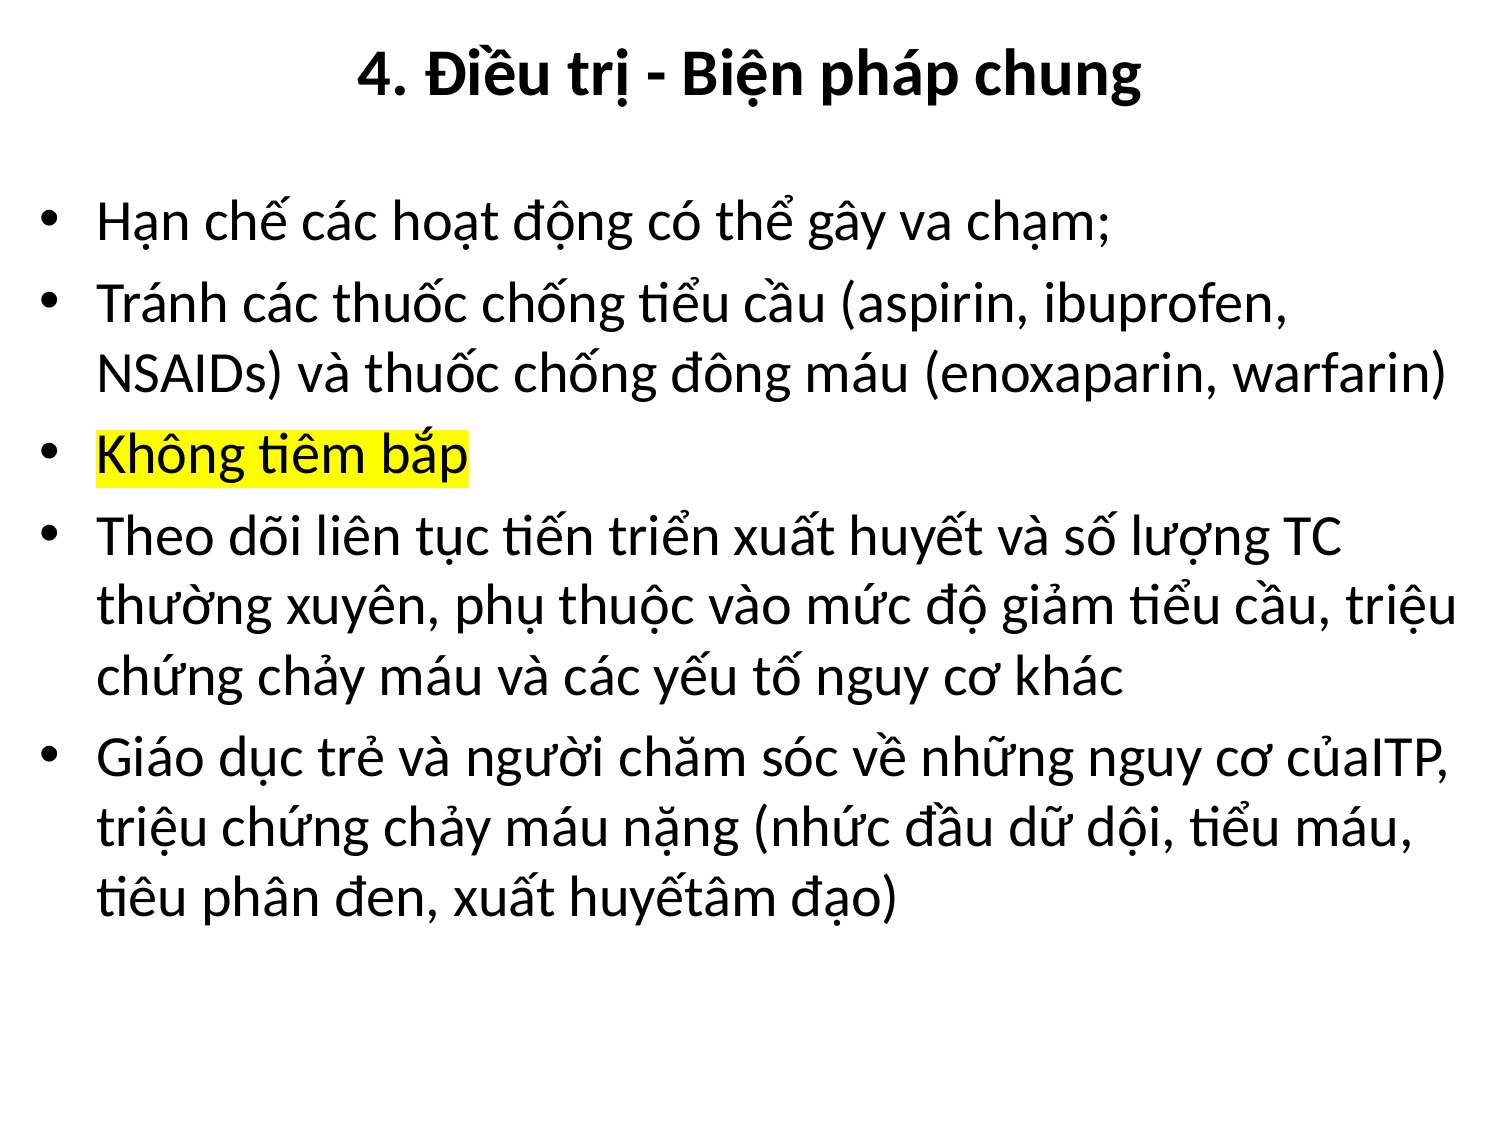

# 4. Điều trị - Biện pháp chung
Hạn chế các hoạt động có thể gây va chạm;
Tránh các thuốc chống tiểu cầu (aspirin, ibuprofen, NSAIDs) và thuốc chống đông máu (enoxaparin, warfarin)
Không tiêm bắp
Theo dõi liên tục tiến triển xuất huyết và số lượng TC thường xuyên, phụ thuộc vào mức độ giảm tiểu cầu, triệu chứng chảy máu và các yếu tố nguy cơ khác
Giáo dục trẻ và người chăm sóc về những nguy cơ củaITP, triệu chứng chảy máu nặng (nhức đầu dữ dội, tiểu máu, tiêu phân đen, xuất huyếtâm đạo)